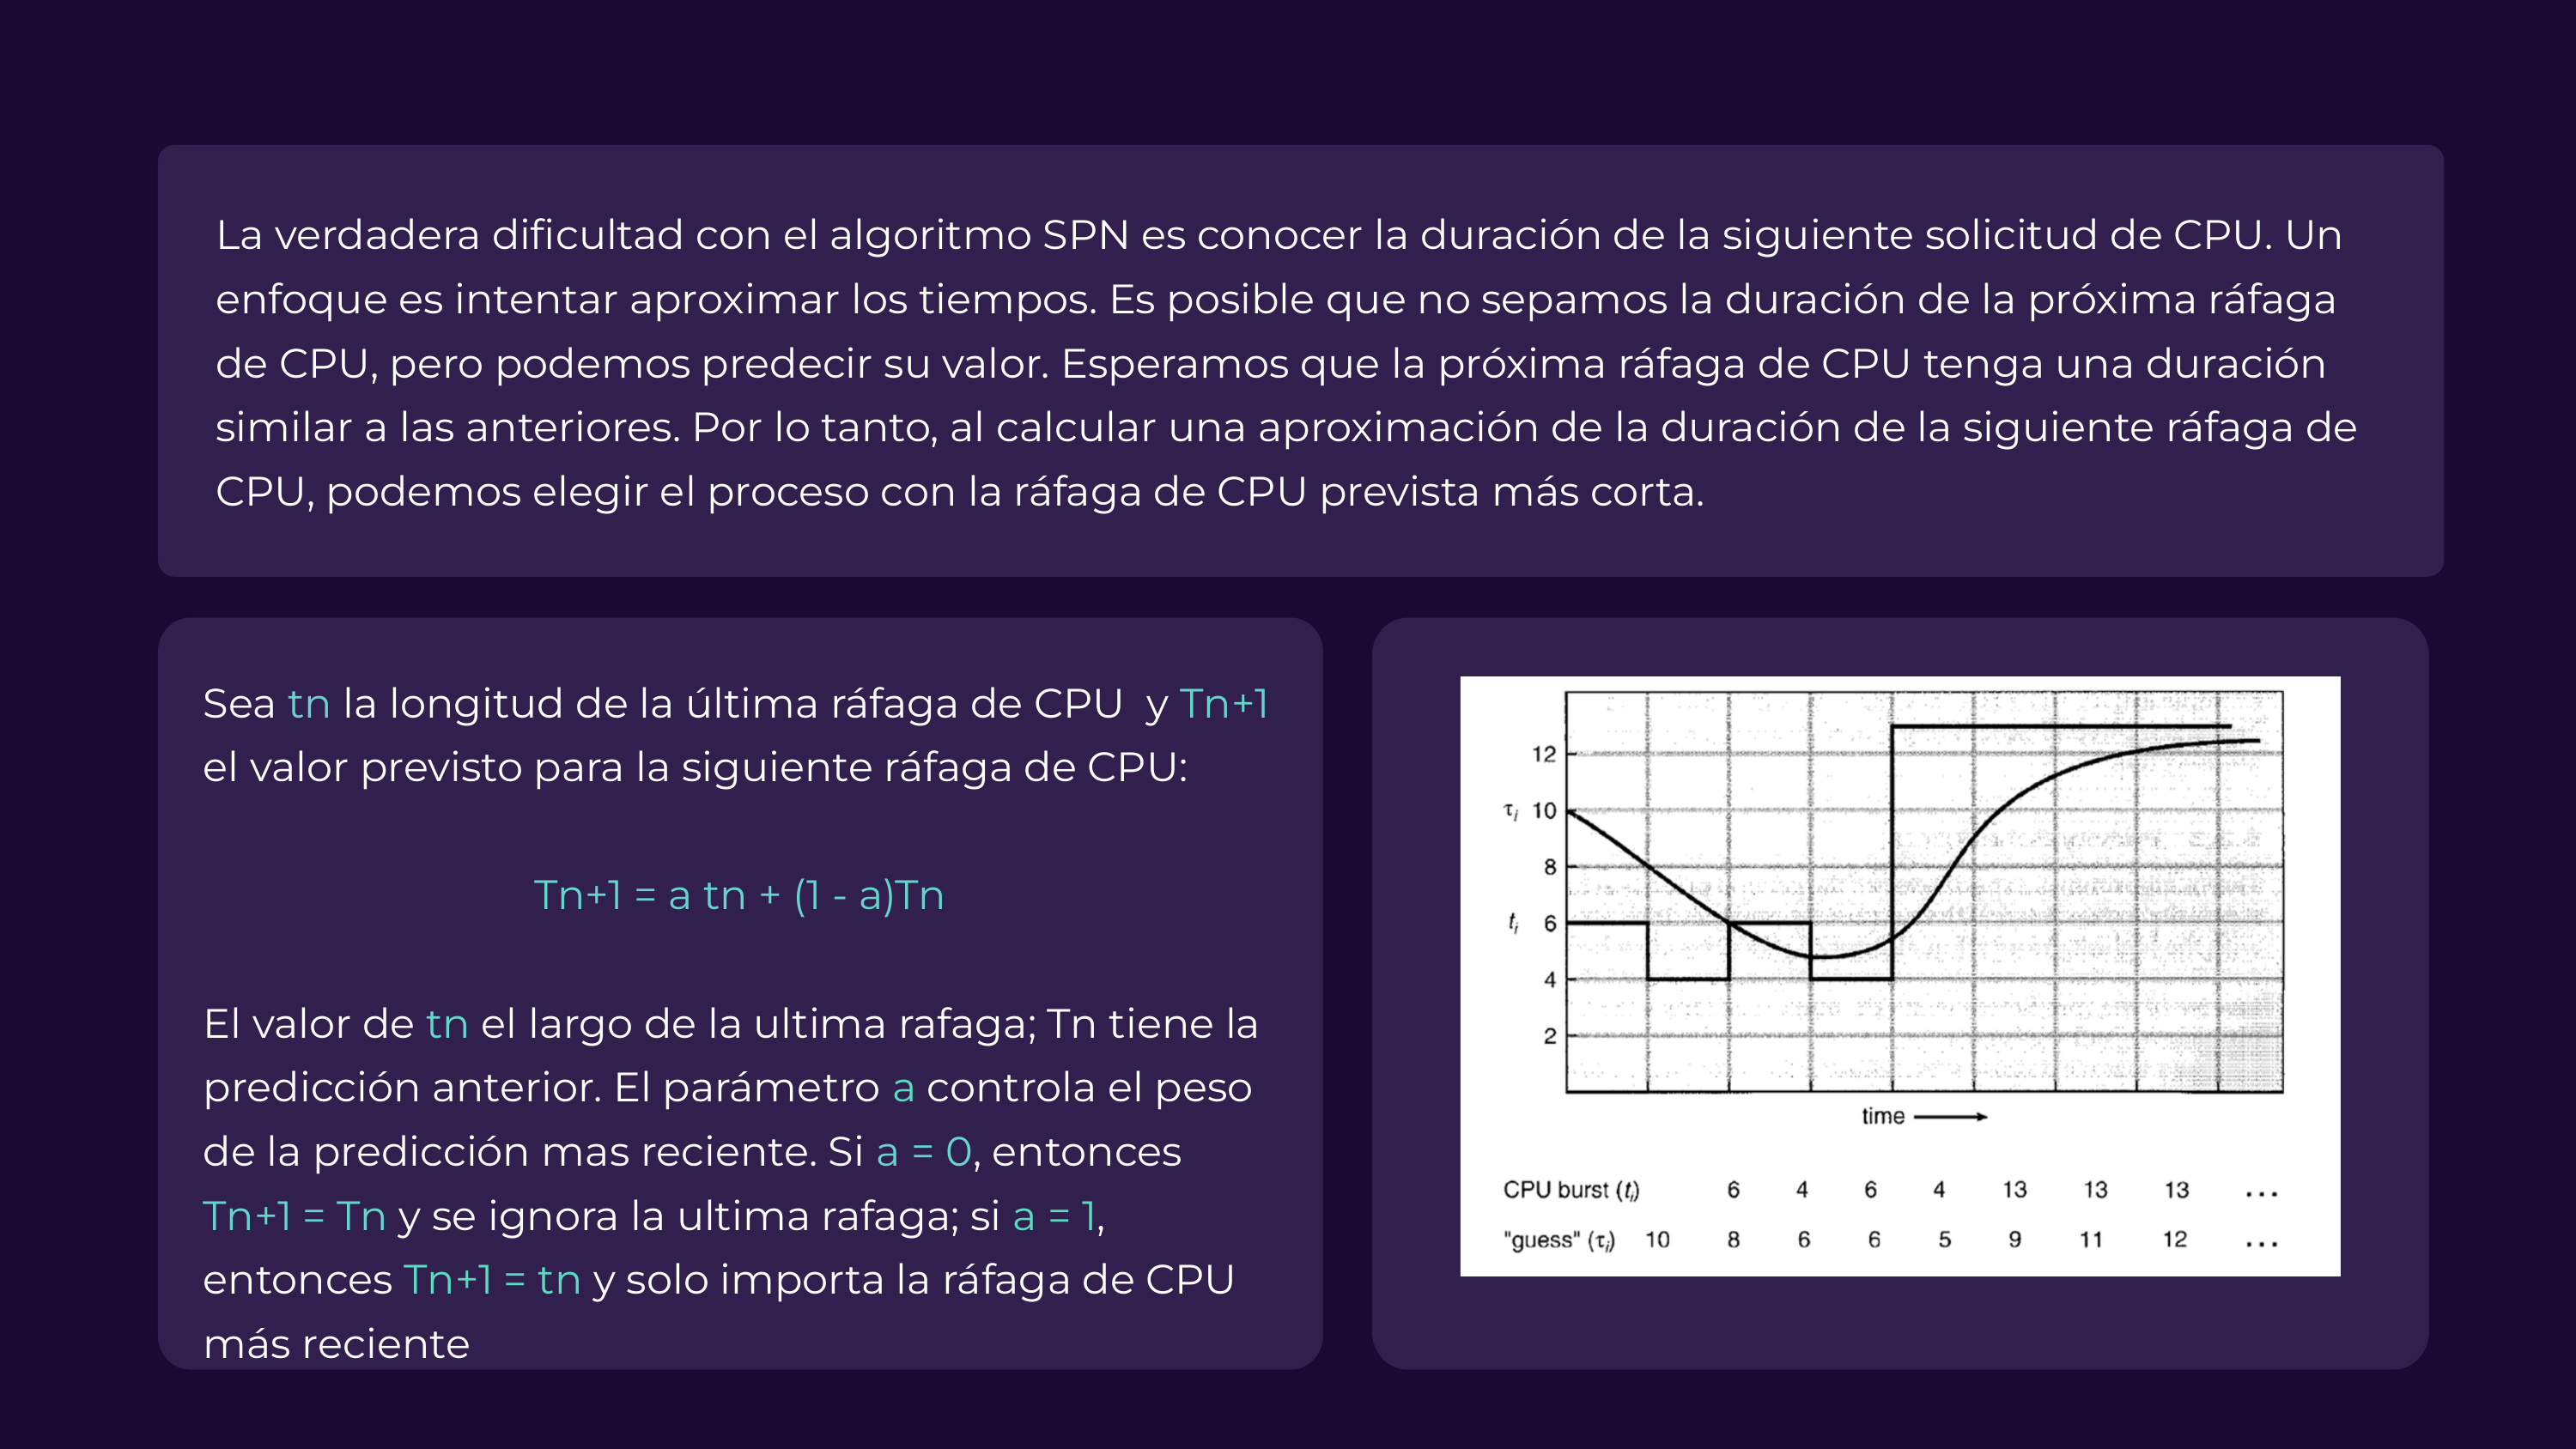

La verdadera dificultad con el algoritmo SPN es conocer la duración de la siguiente solicitud de CPU. Un enfoque es intentar aproximar los tiempos. Es posible que no sepamos la duración de la próxima ráfaga de CPU, pero podemos predecir su valor. Esperamos que la próxima ráfaga de CPU tenga una duración similar a las anteriores. Por lo tanto, al calcular una aproximación de la duración de la siguiente ráfaga de CPU, podemos elegir el proceso con la ráfaga de CPU prevista más corta.

Sea tn la longitud de la última ráfaga de CPU  y Tn+1 el valor previsto para la siguiente ráfaga de CPU:

Tn+1 = a tn + (1 - a)Tn

El valor de tn el largo de la ultima rafaga; Tn tiene la predicción anterior. El parámetro a controla el peso de la predicción mas reciente. Si a = 0, entonces Tn+1 = Tn y se ignora la ultima rafaga; si a = 1, entonces Tn+1 = tn y solo importa la ráfaga de CPU más reciente